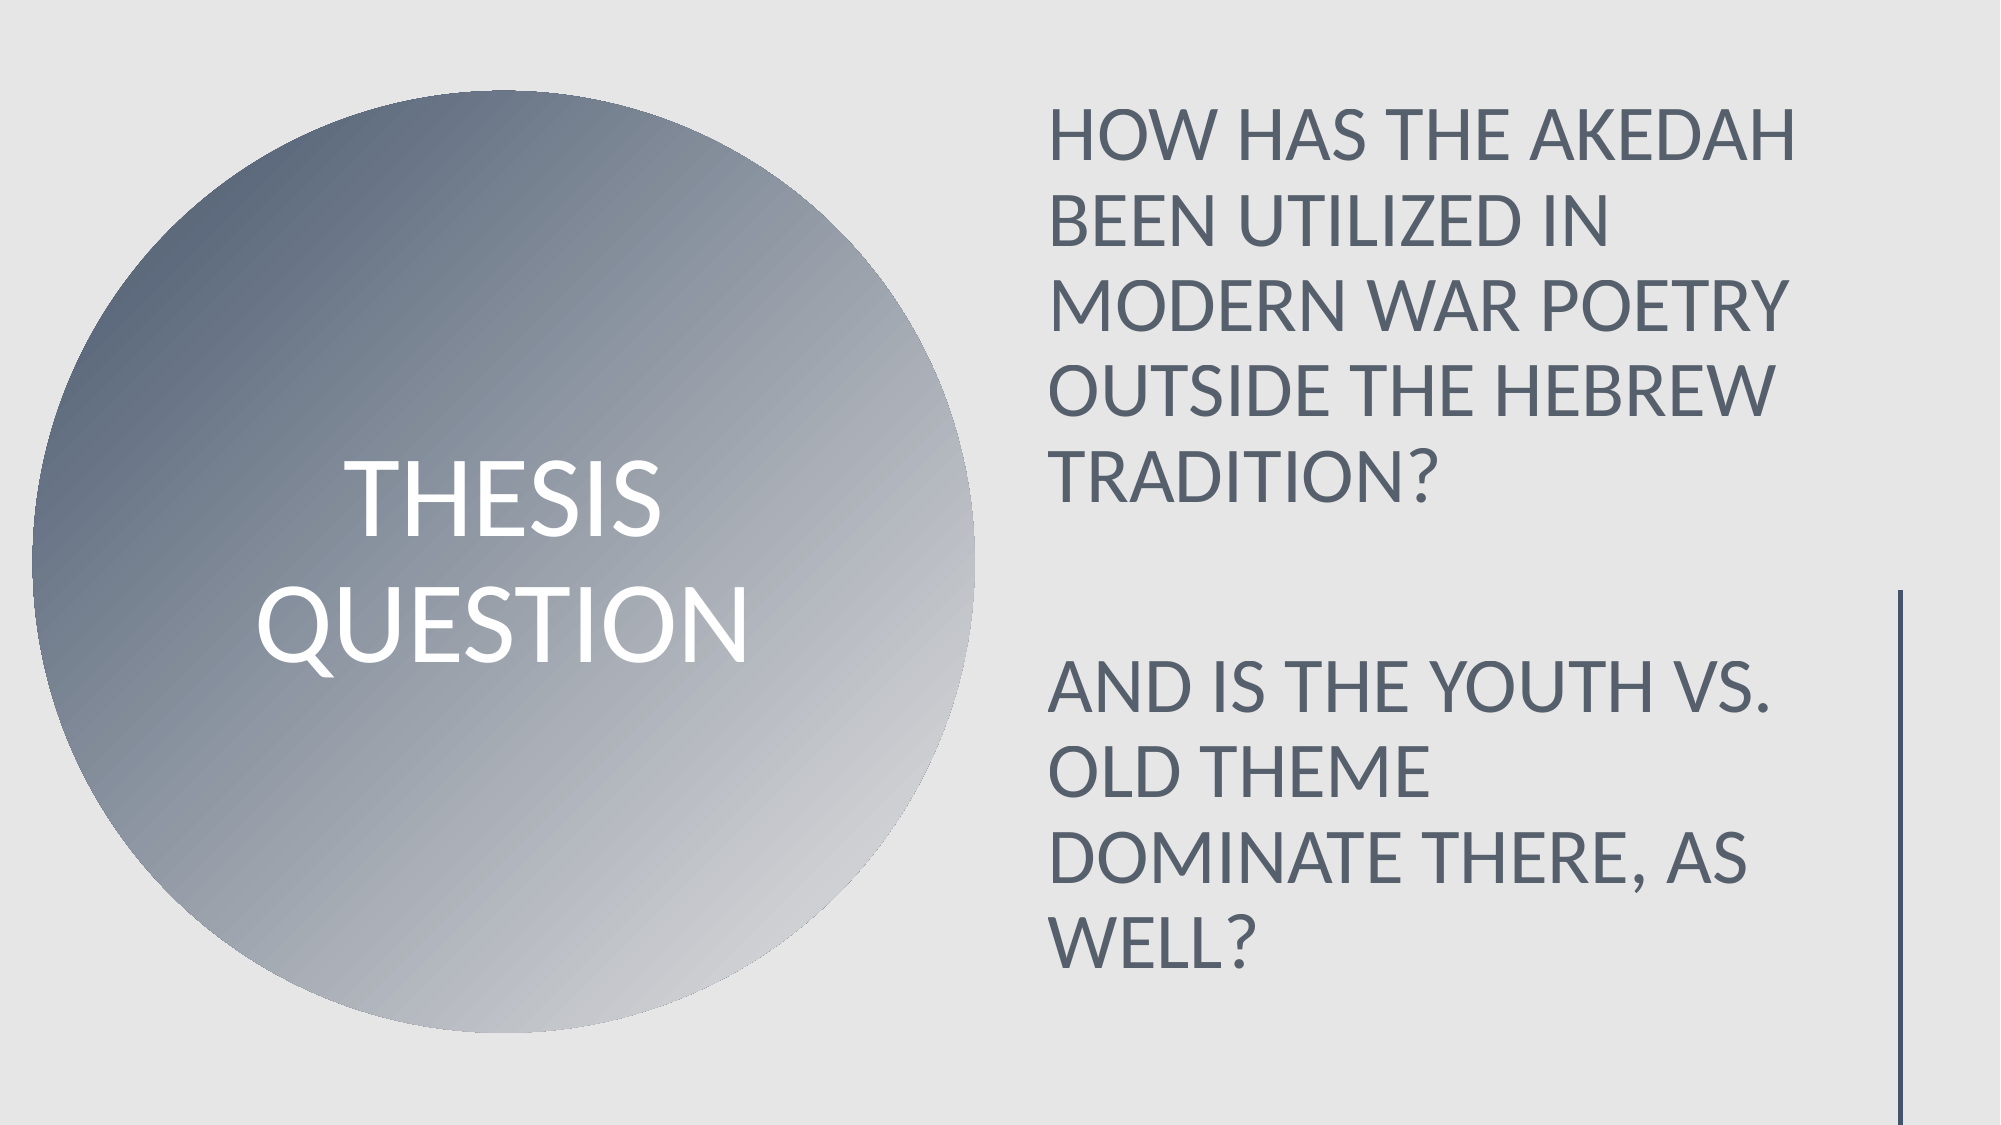

HOW has the akedah been utilized in modern war poetry outside the Hebrew tradition?

And IS THE YOUTH VS. OLD THEME DOMINATE THERE, AS WELL?

THESIS QUESTION